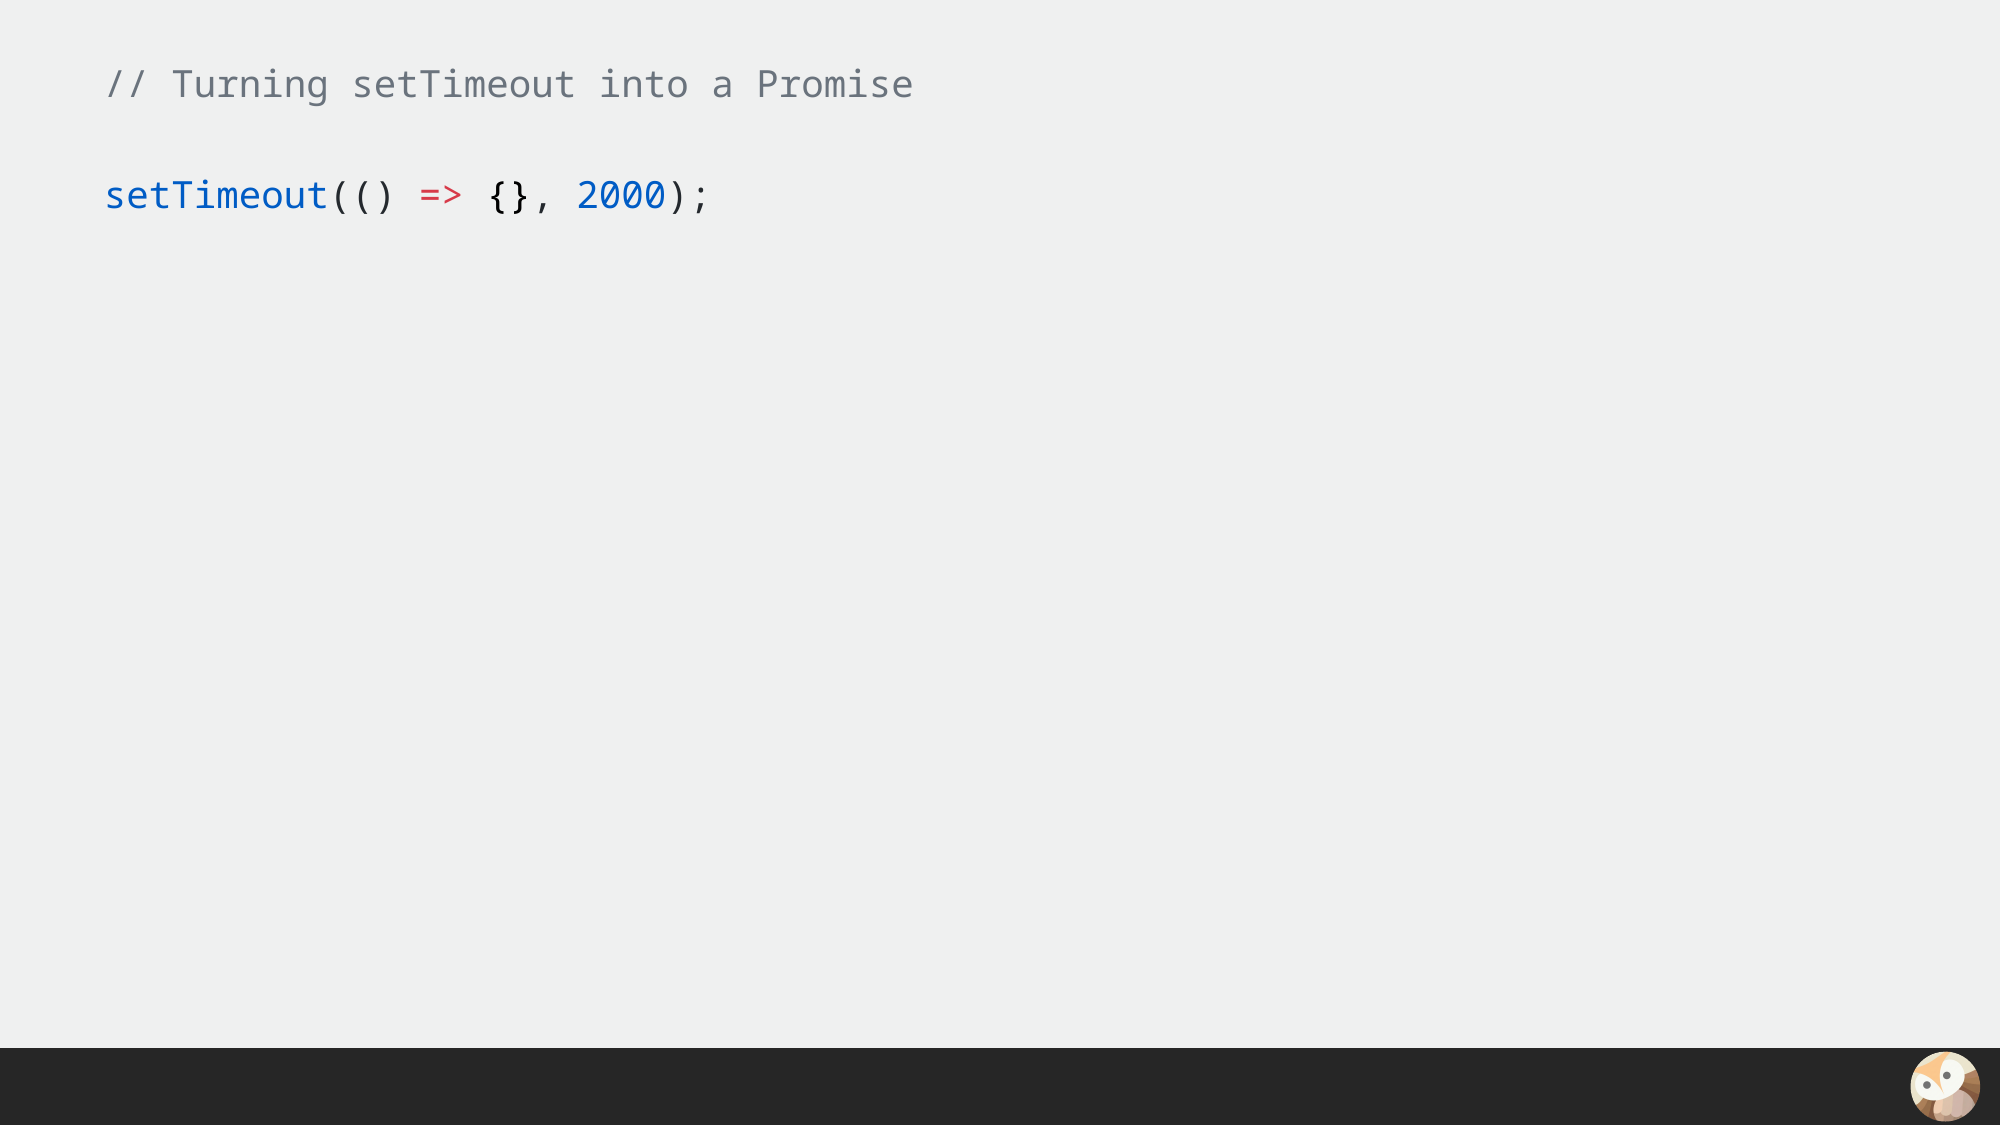

// Turning setTimeout into a Promise
setTimeout(() => {}, 2000);